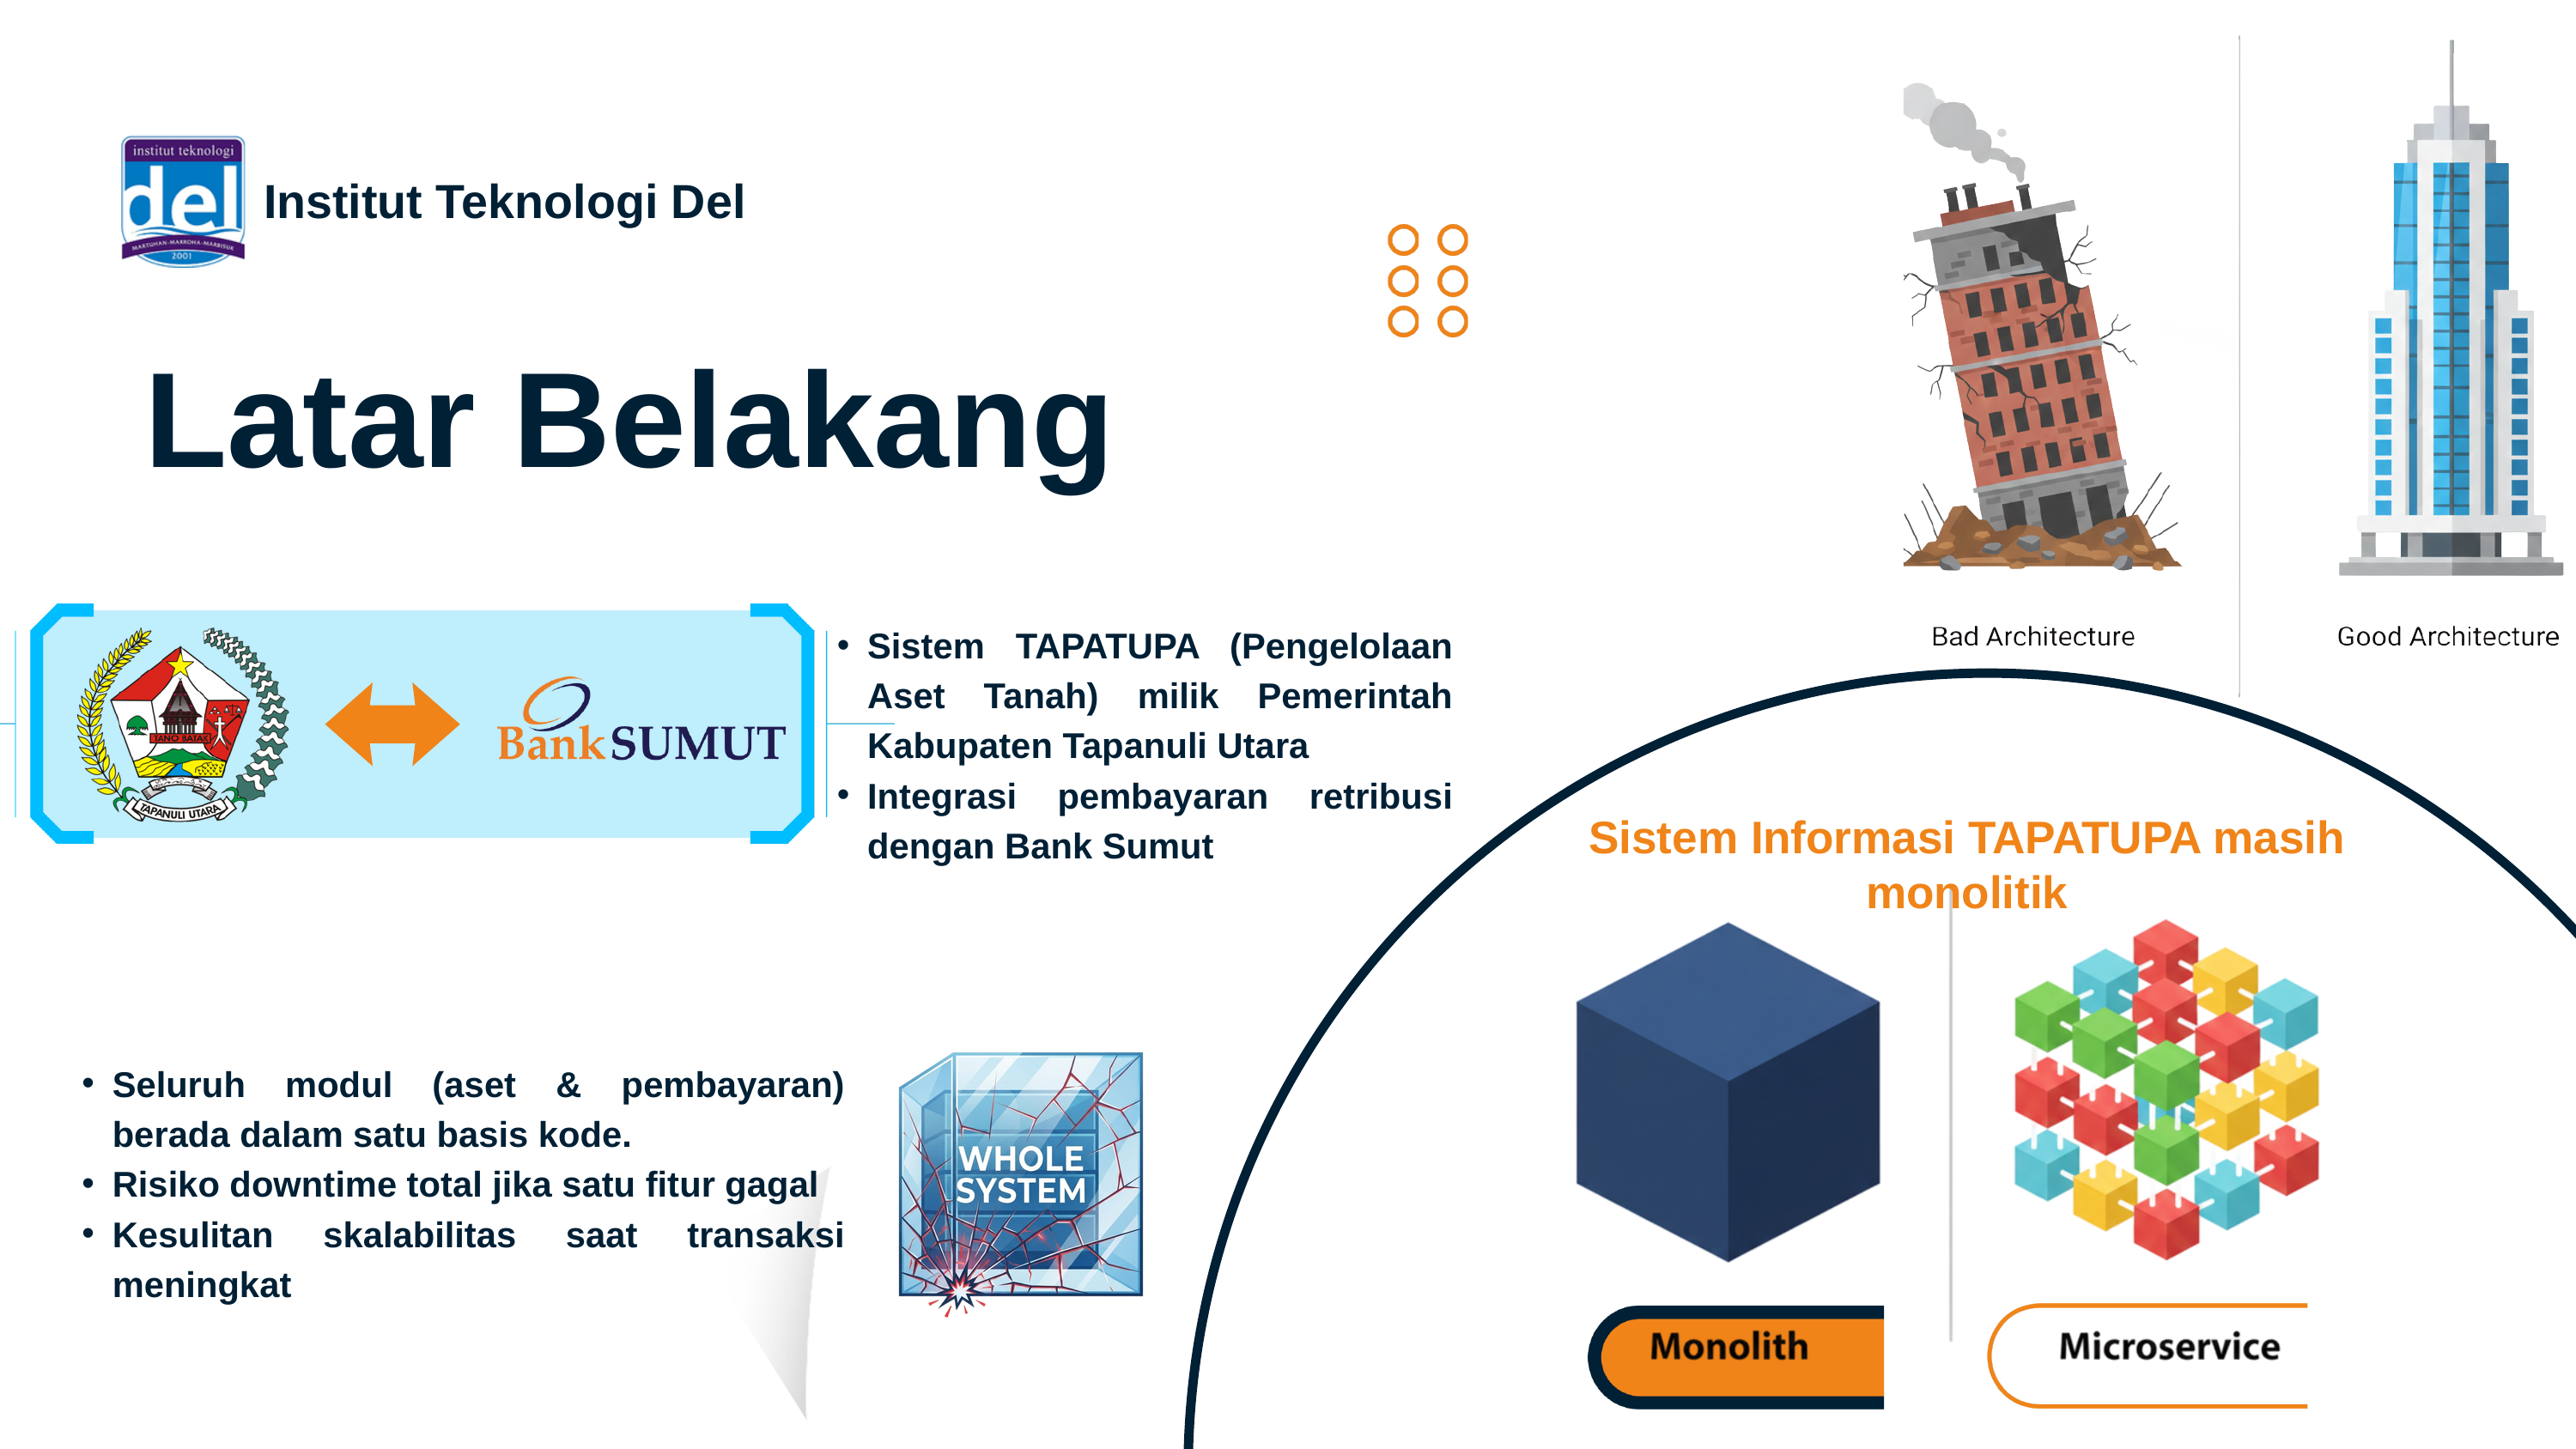

Institut Teknologi Del

Latar Belakang

Sistem TAPATUPA (Pengelolaan Aset Tanah) milik Pemerintah Kabupaten Tapanuli Utara
Integrasi pembayaran retribusi dengan Bank Sumut

Sistem Informasi TAPATUPA masih monolitik

Seluruh modul (aset & pembayaran) berada dalam satu basis kode.
Risiko downtime total jika satu fitur gagal
Kesulitan skalabilitas saat transaksi meningkat